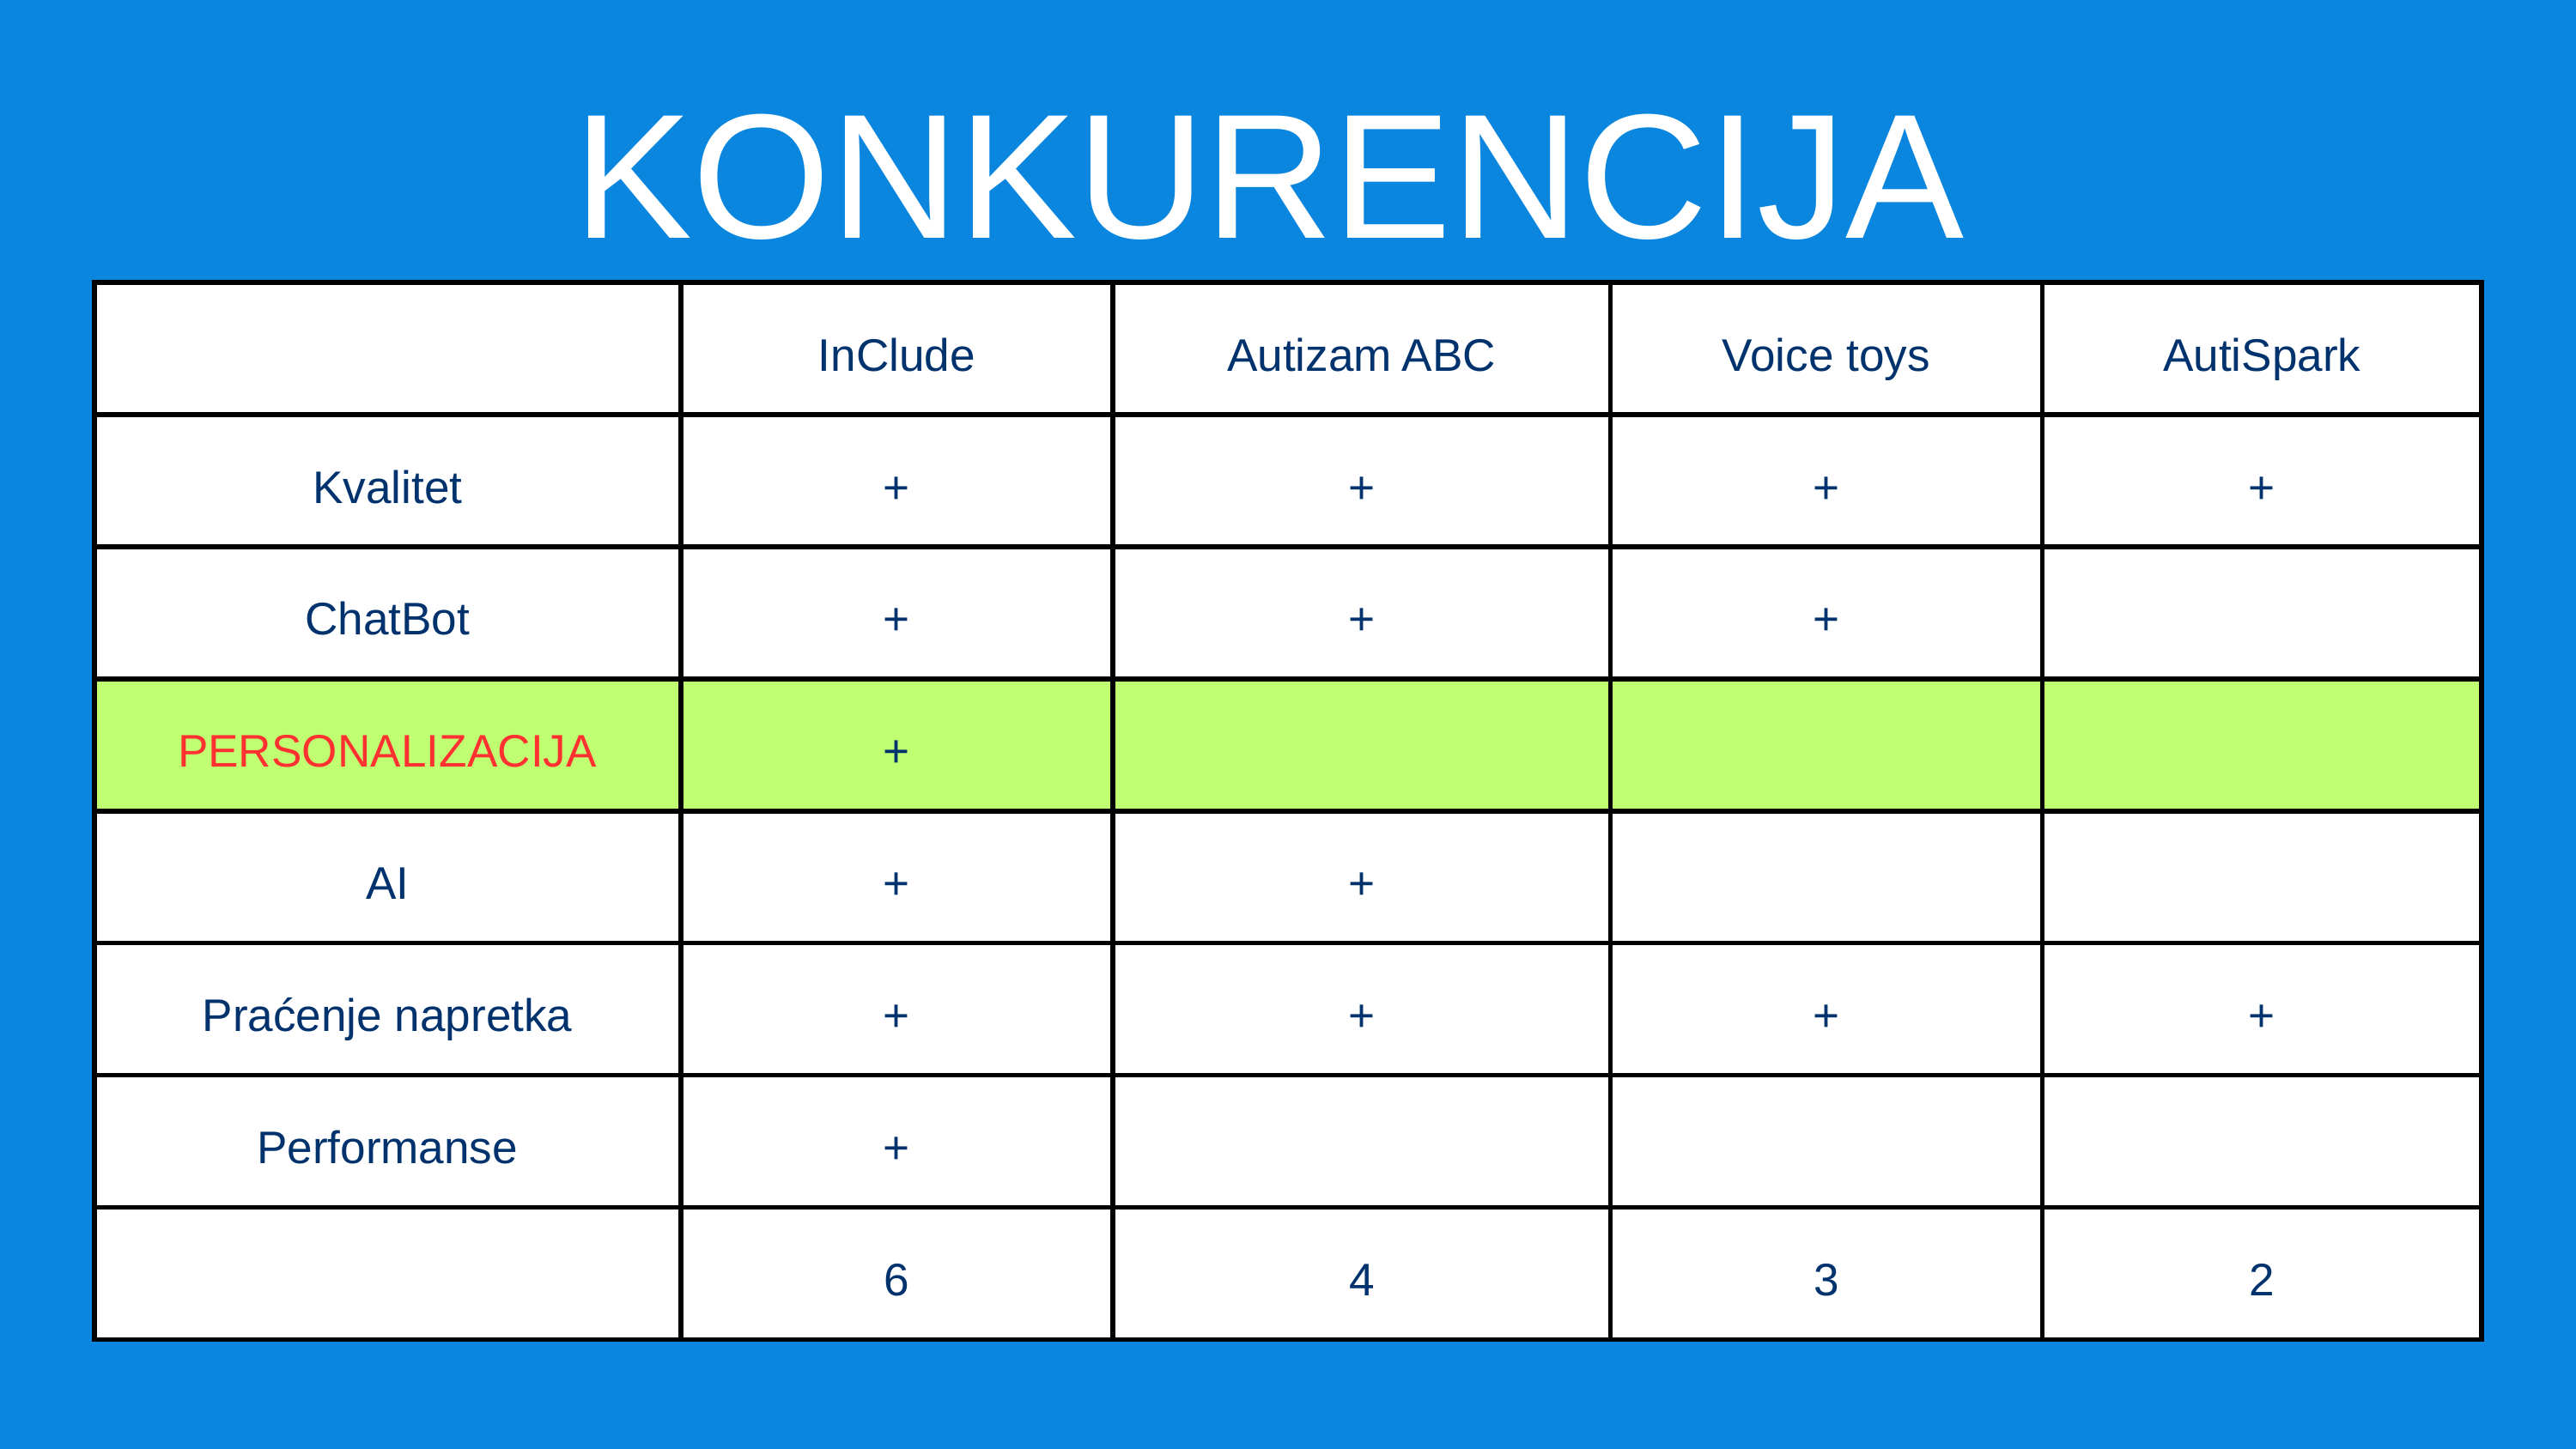

KONKURENCIJA
|  | InClude | Autizam ABC | Voice toys | AutiSpark |
| --- | --- | --- | --- | --- |
| Kvalitet | + | + | + | + |
| ChatBot | + | + | + |  |
| PERSONALIZACIJA | + |  |  |  |
| AI | + | + |  |  |
| Praćenje napretka | + | + | + | + |
| Performanse | + |  |  |  |
|  | 6 | 4 | 3 | 2 |